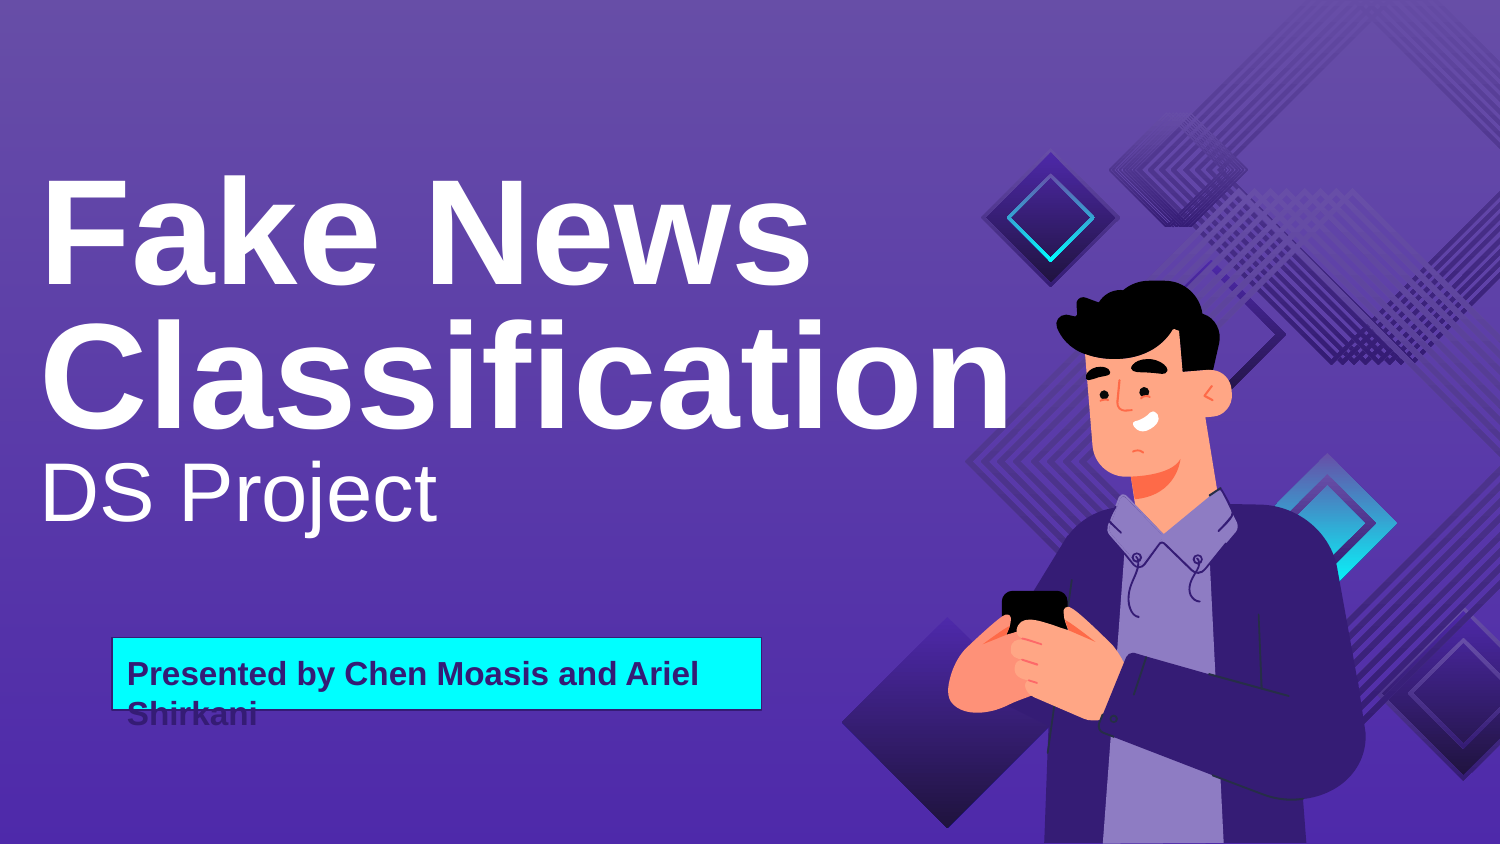

# Fake News ClassificationDS Project

Presented by Chen Moasis and Ariel Shirkani